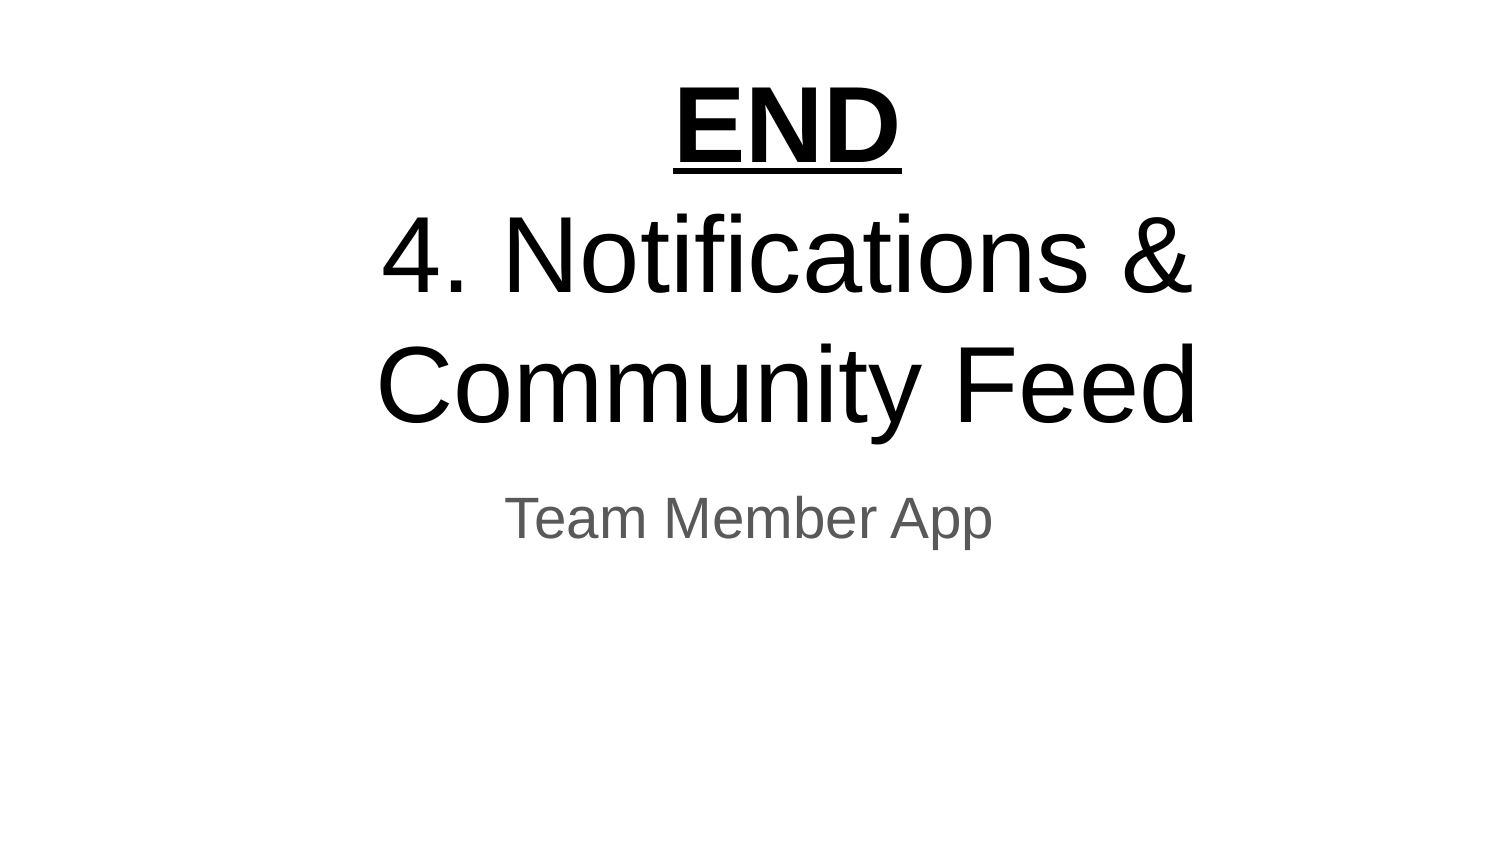

# END
4. Notifications & Community Feed
Team Member App